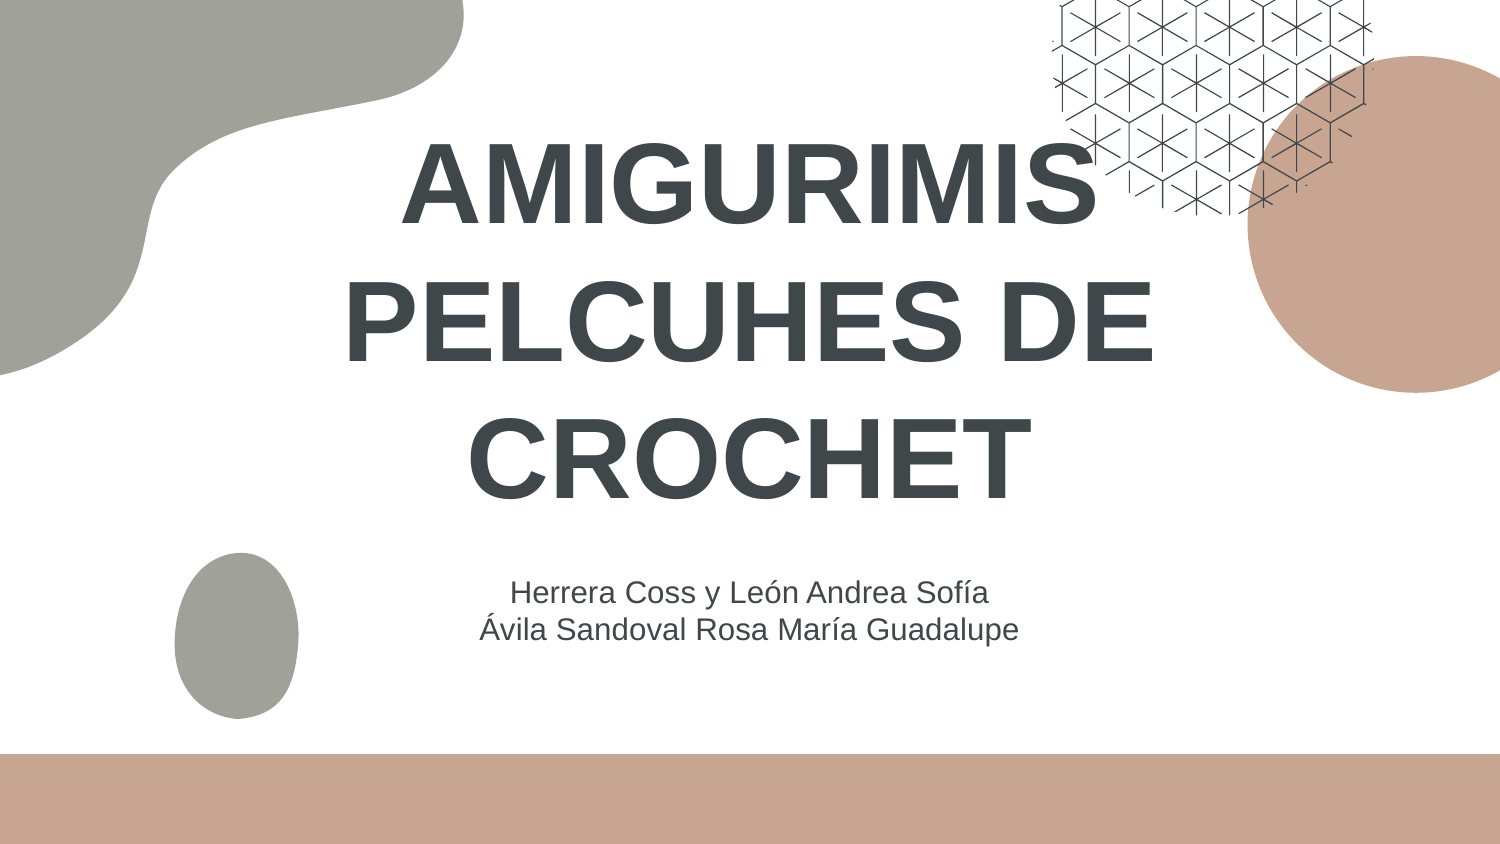

# AMIGURIMIS
PELCUHES DE CROCHET
Herrera Coss y León Andrea Sofía
Ávila Sandoval Rosa María Guadalupe